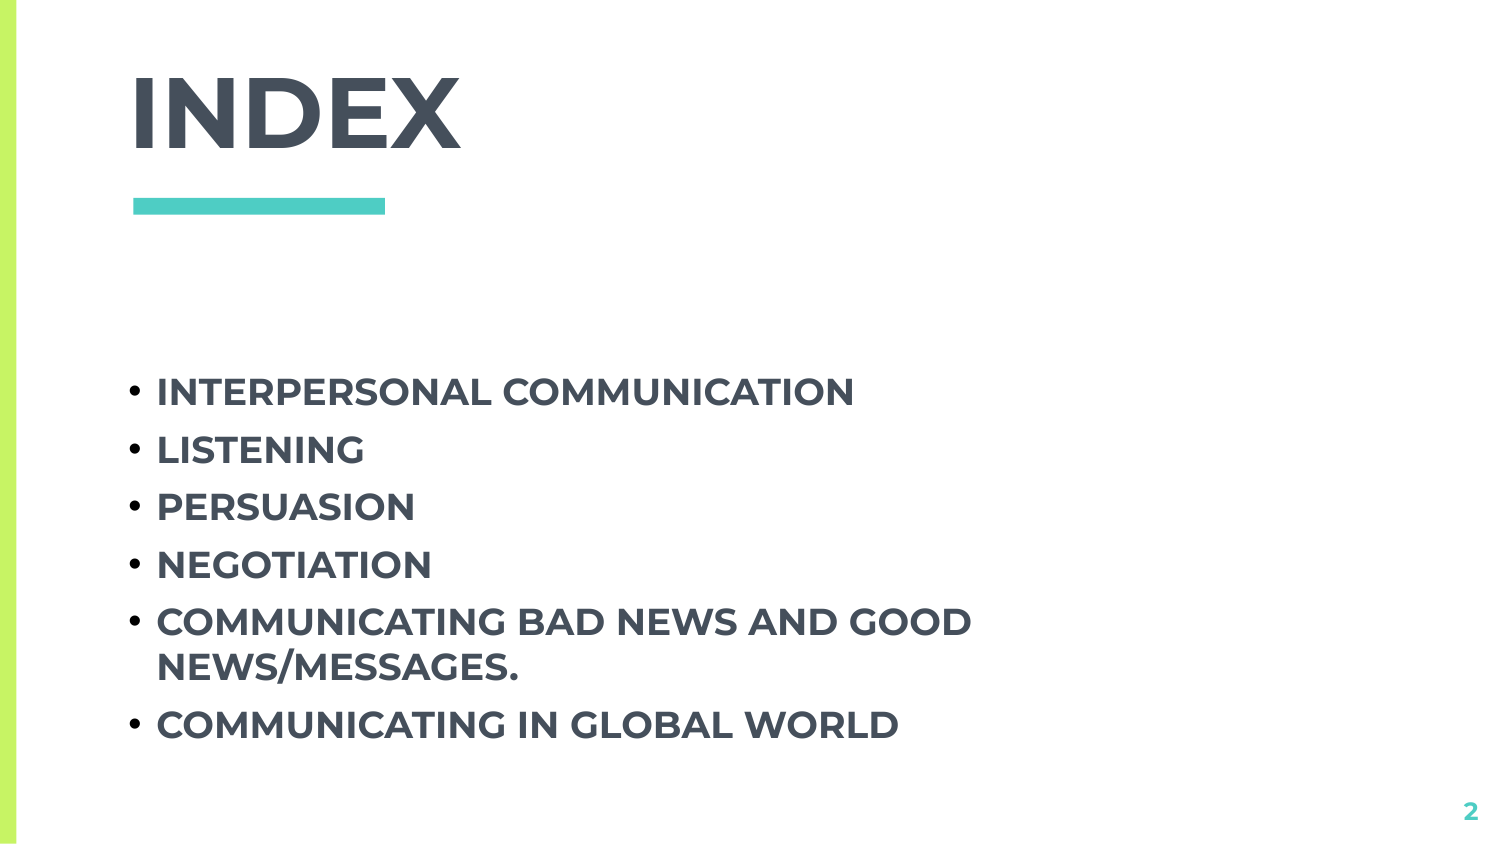

# INDEX

INTERPERSONAL COMMUNICATION
LISTENING
PERSUASION
NEGOTIATION
COMMUNICATING BAD NEWS AND GOOD NEWS/MESSAGES.
COMMUNICATING IN GLOBAL WORLD

2